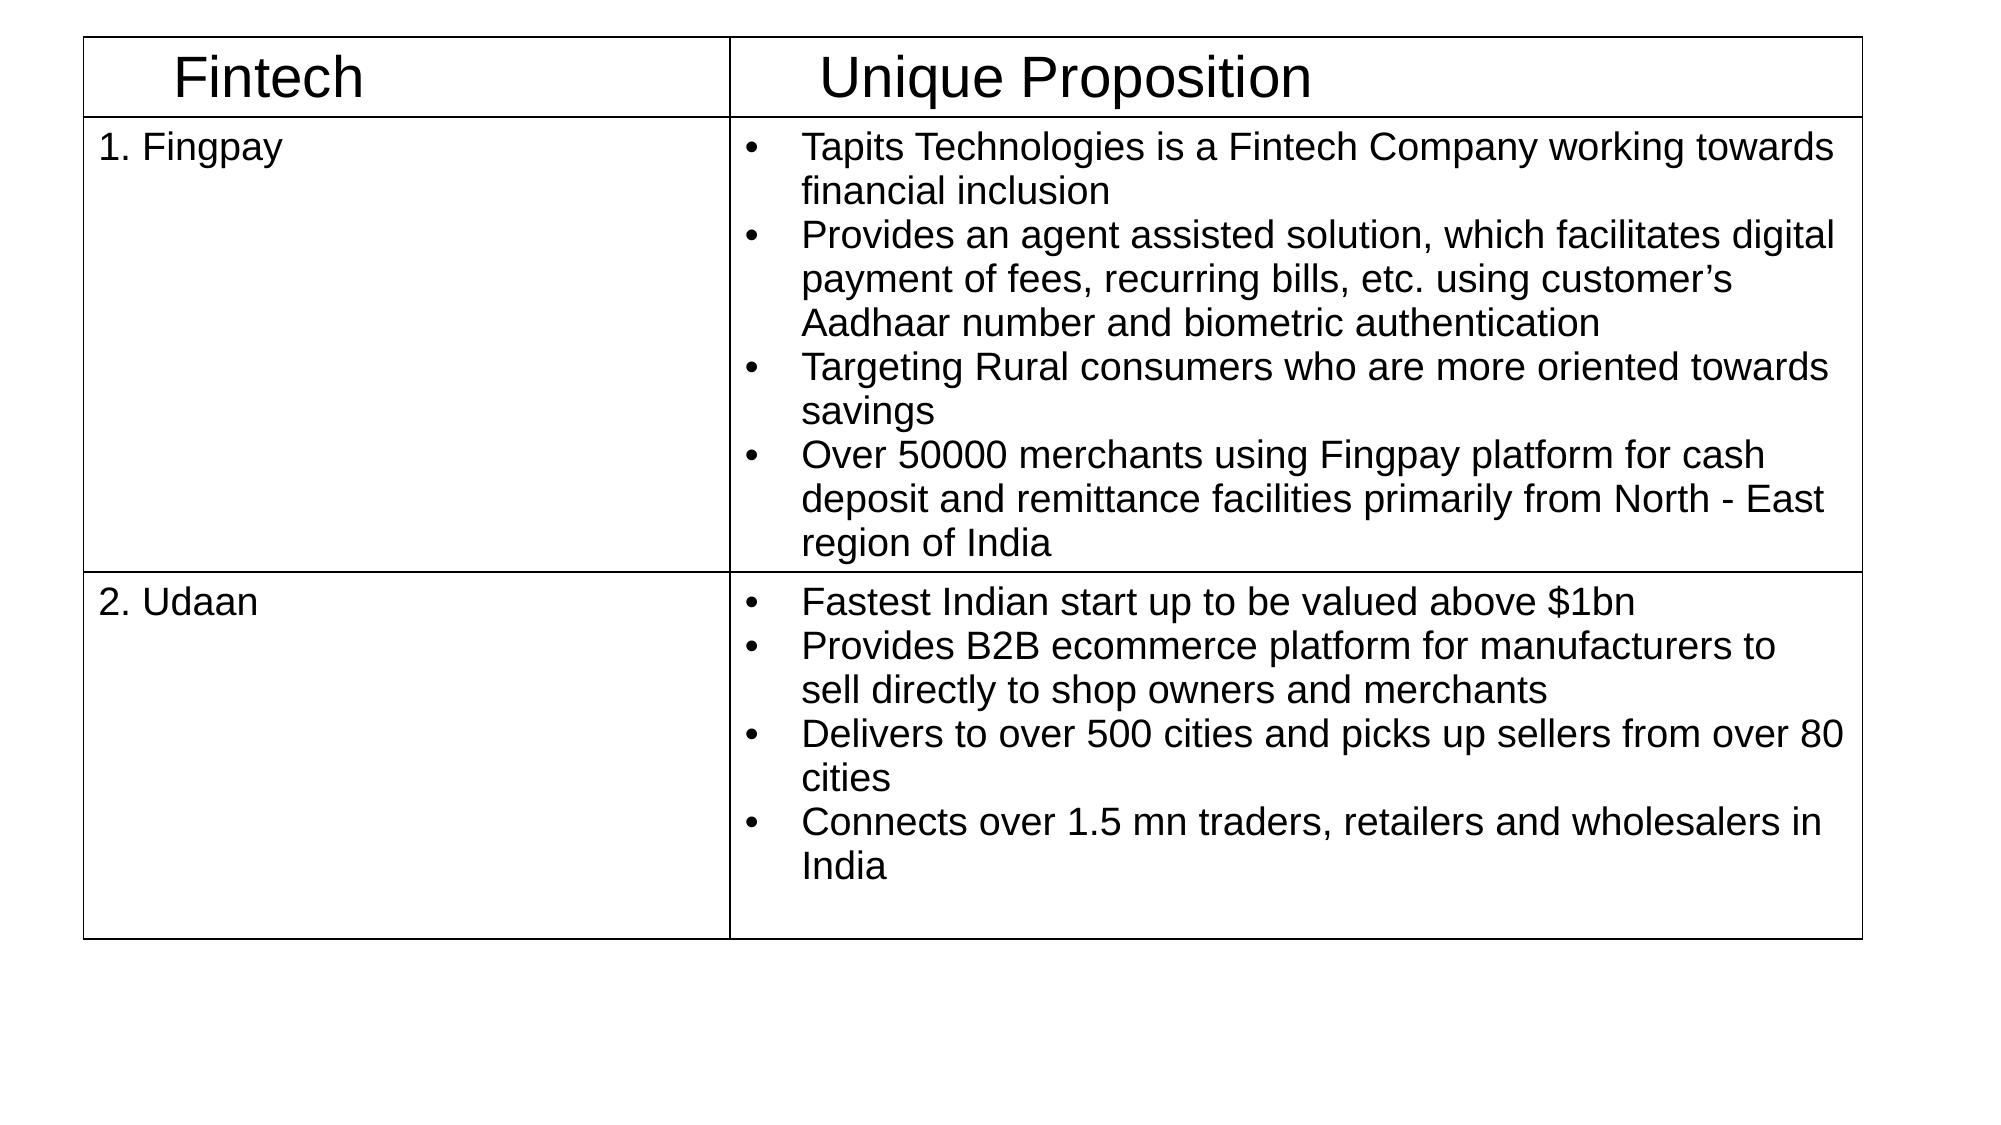

| Fintech | Unique Proposition |
| --- | --- |
| 1. Fingpay | Tapits Technologies is a Fintech Company working towards financial inclusion Provides an agent assisted solution, which facilitates digital payment of fees, recurring bills, etc. using customer’s Aadhaar number and biometric authentication Targeting Rural consumers who are more oriented towards savings Over 50000 merchants using Fingpay platform for cash deposit and remittance facilities primarily from North - East region of India |
| 2. Udaan | Fastest Indian start up to be valued above $1bn Provides B2B ecommerce platform for manufacturers to sell directly to shop owners and merchants Delivers to over 500 cities and picks up sellers from over 80 cities Connects over 1.5 mn traders, retailers and wholesalers in India |